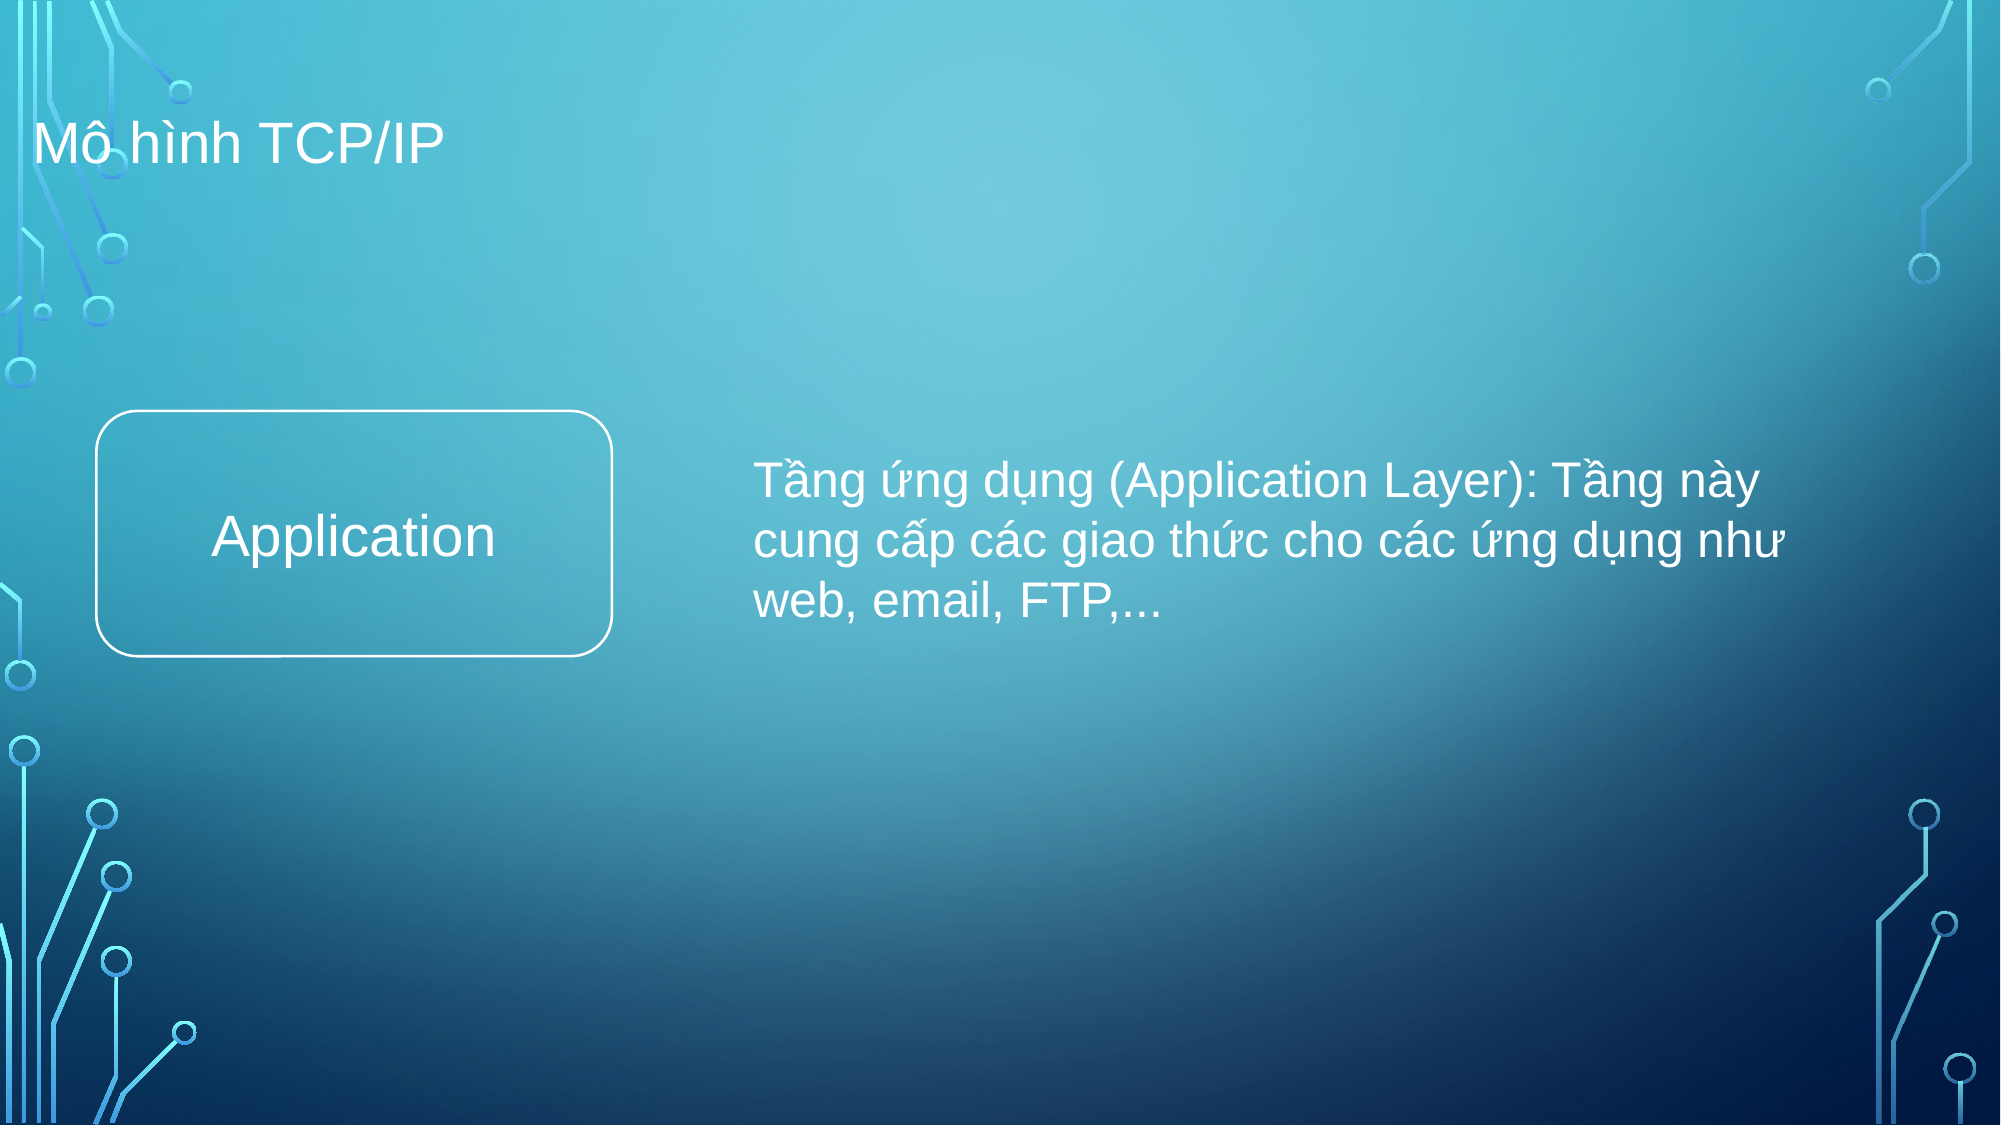

Mô hình TCP/IP
Application
Tầng ứng dụng (Application Layer): Tầng này cung cấp các giao thức cho các ứng dụng như web, email, FTP,...